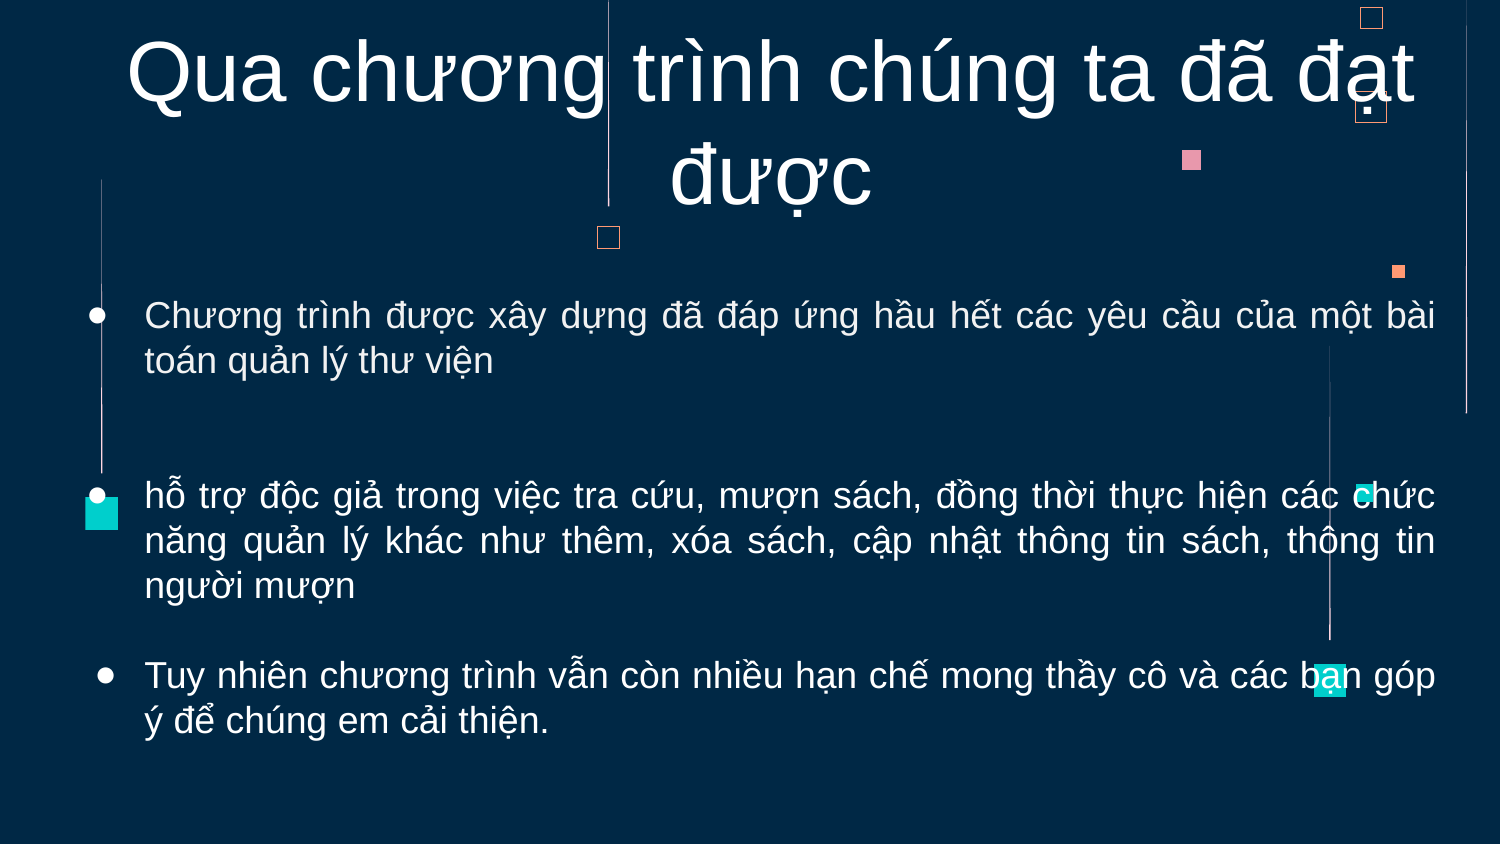

# Qua chương trình chúng ta đã đạt được
Chương trình được xây dựng đã đáp ứng hầu hết các yêu cầu của một bài toán quản lý thư viện

hỗ trợ độc giả trong việc tra cứu, mượn sách, đồng thời thực hiện các chức năng quản lý khác như thêm, xóa sách, cập nhật thông tin sách, thông tin người mượn

Tuy nhiên chương trình vẫn còn nhiều hạn chế mong thầy cô và các bạn góp ý để chúng em cải thiện.